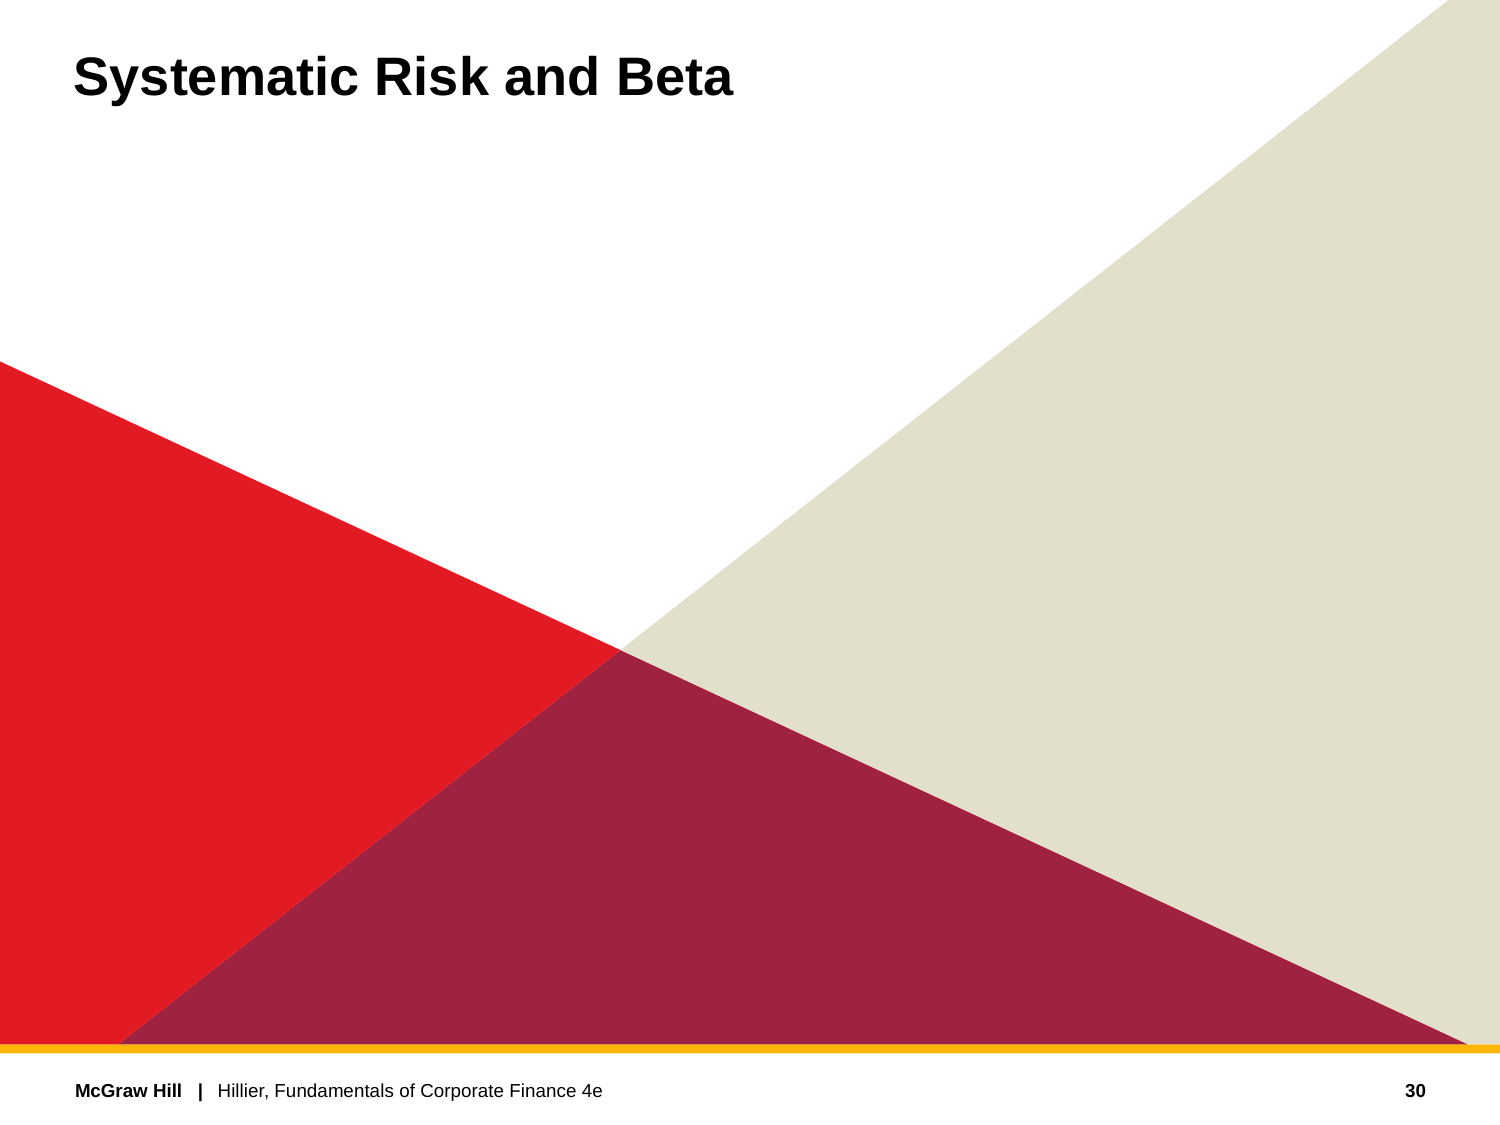

# Systematic Risk and Beta
30
Hillier, Fundamentals of Corporate Finance 4e